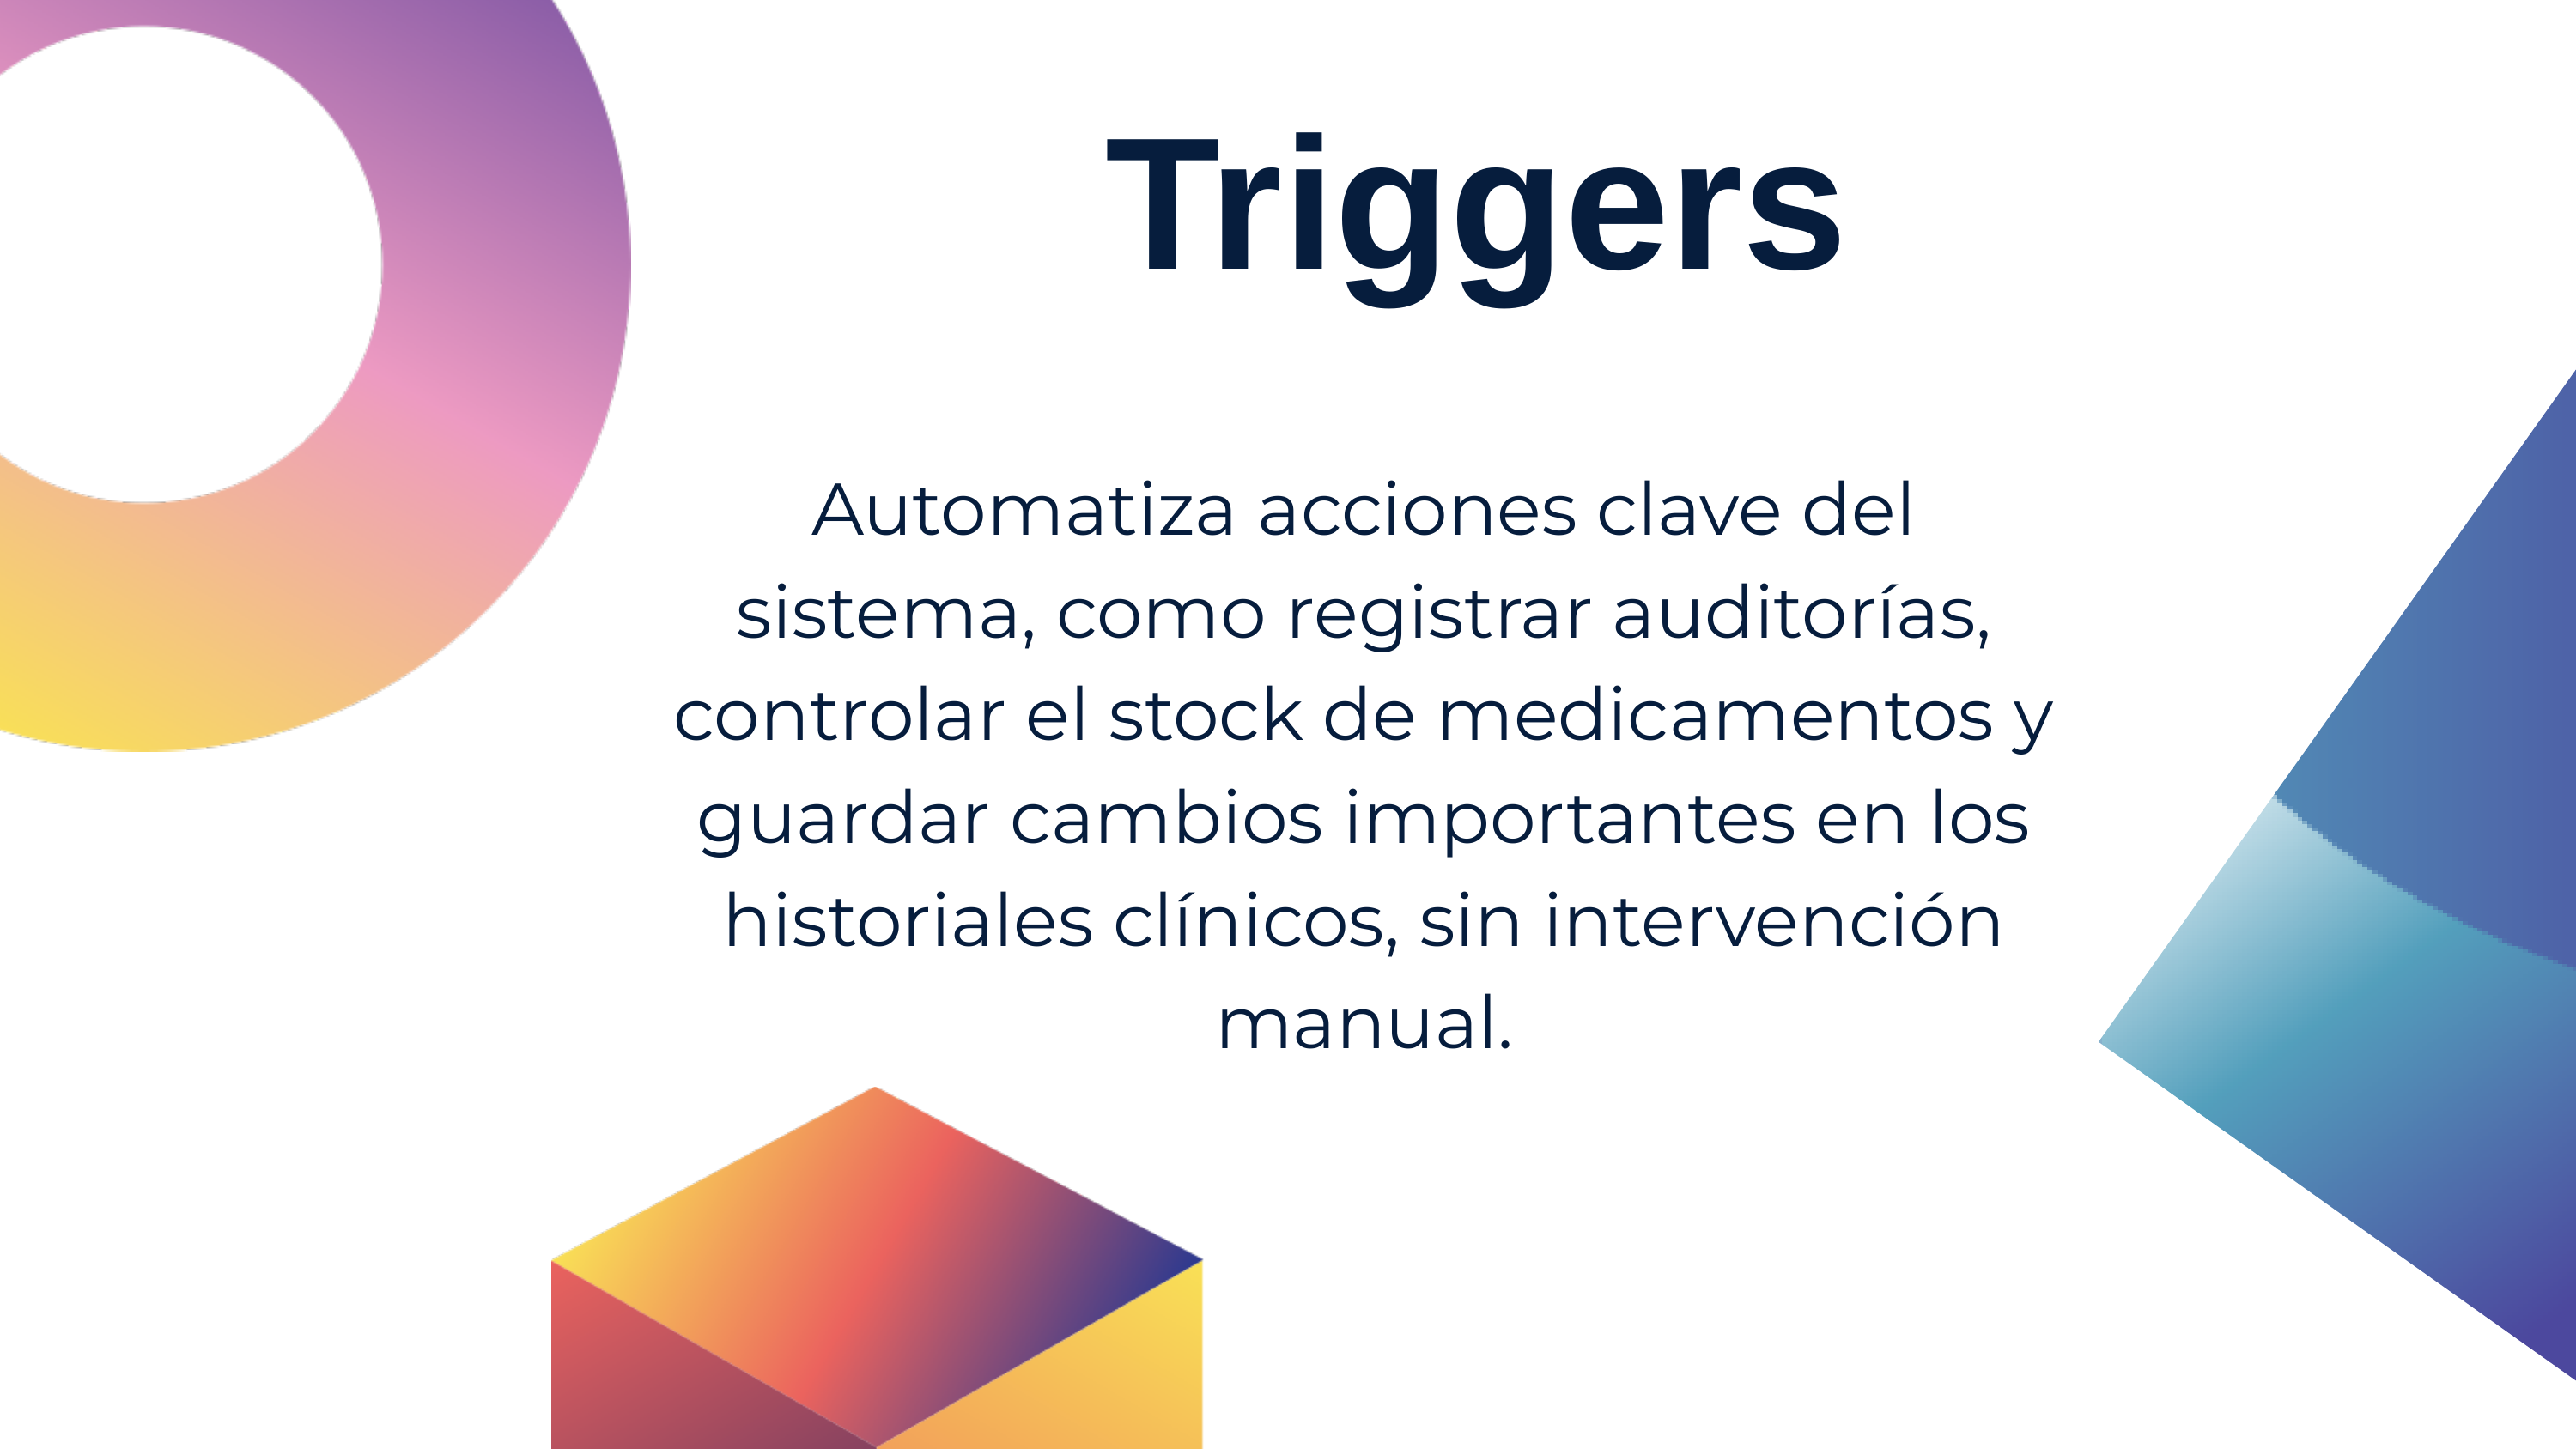

Triggers
Automatiza acciones clave del sistema, como registrar auditorías, controlar el stock de medicamentos y guardar cambios importantes en los historiales clínicos, sin intervención manual.